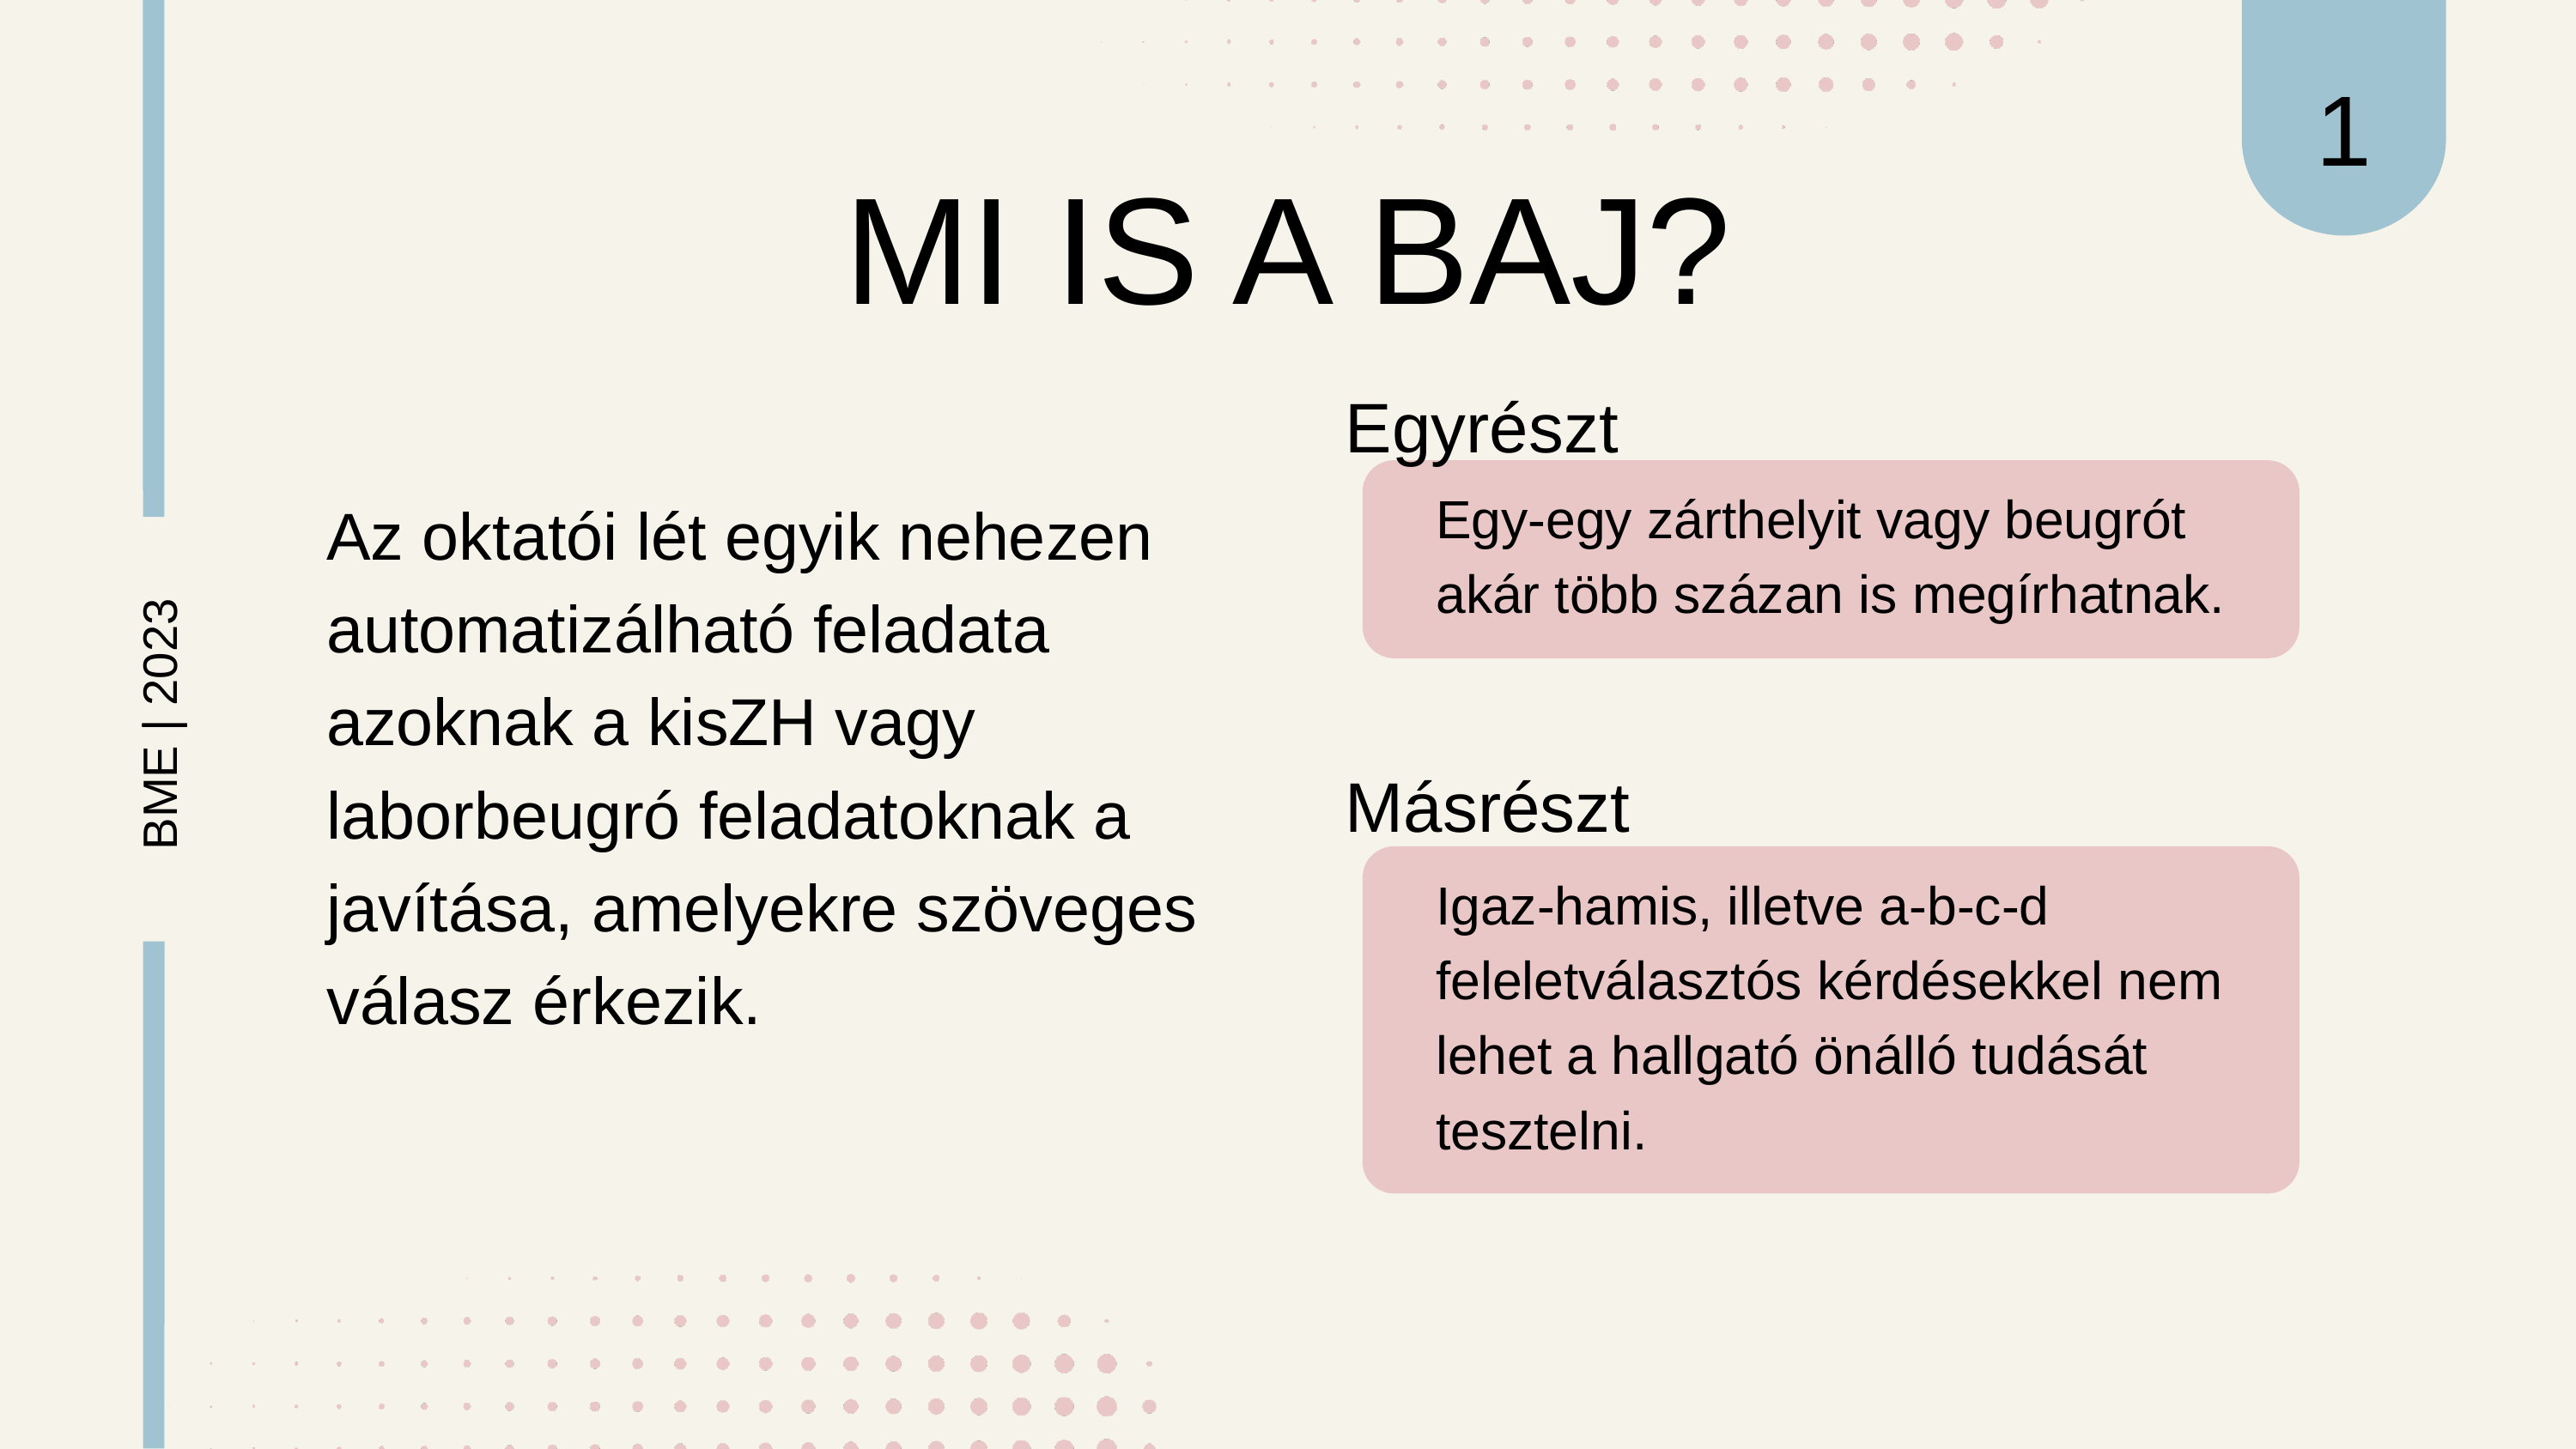

1

BME | 2023

MI IS A BAJ?
Egyrészt

Egy-egy zárthelyit vagy beugrót akár több százan is megírhatnak.
Az oktatói lét egyik nehezen automatizálható feladata azoknak a kisZH vagy laborbeugró feladatoknak a javítása, amelyekre szöveges válasz érkezik.
Másrészt

Igaz-hamis, illetve a-b-c-d feleletválasztós kérdésekkel nem lehet a hallgató önálló tudását tesztelni.